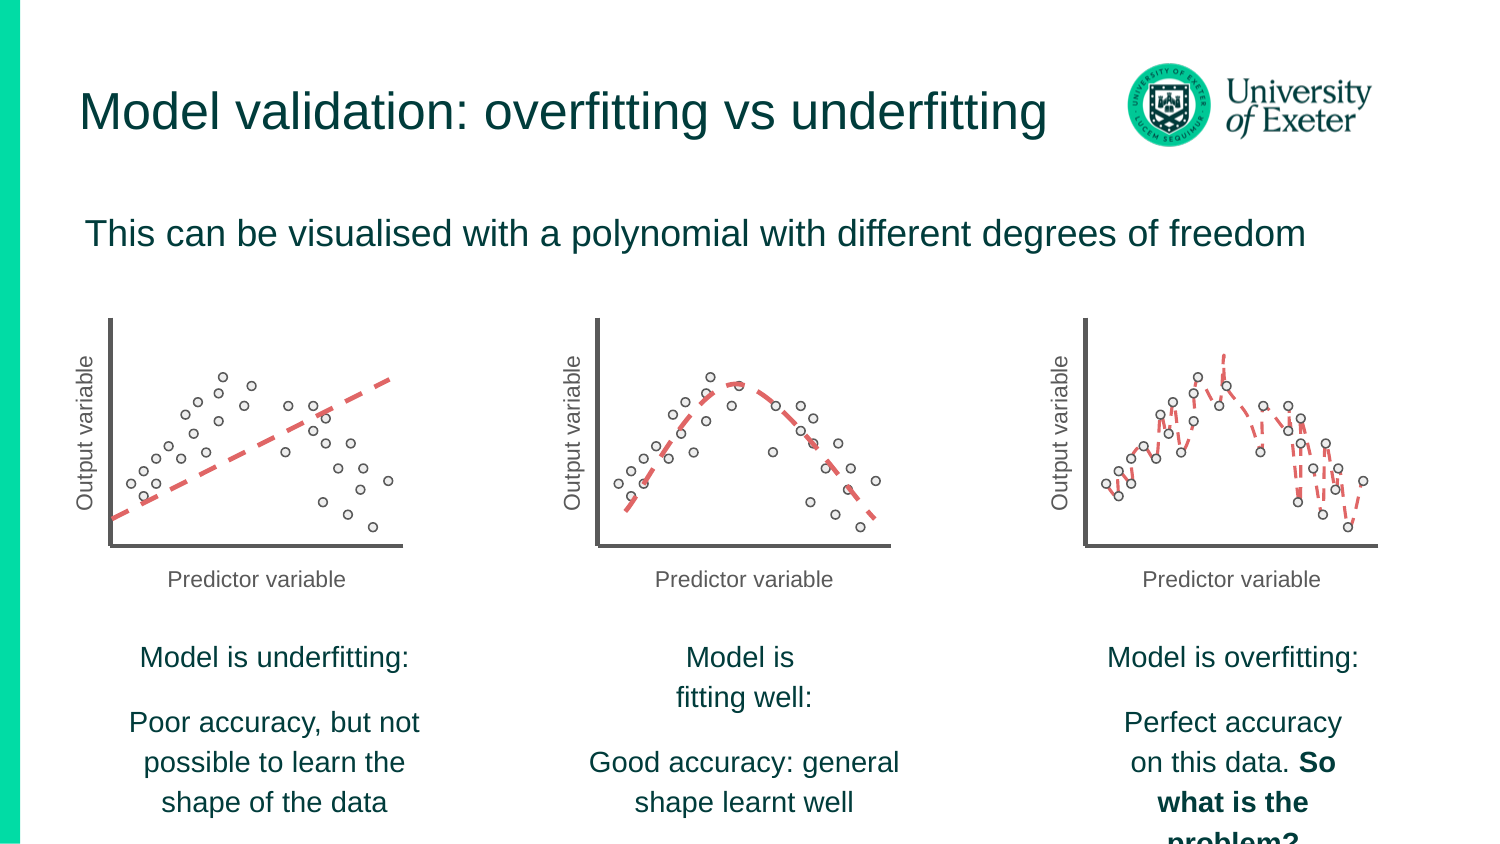

# Model validation: overfitting vs underfitting

This can be visualised with a polynomial with different degrees of freedom

Output variable
Output variable
Output variable

Predictor variable
Predictor variable
Predictor variable
Model is underfitting:
Poor accuracy, but not possible to learn the shape of the data
Model is
fitting well:
Good accuracy: general shape learnt well
Model is overfitting:
Perfect accuracy on this data. So what is the problem?